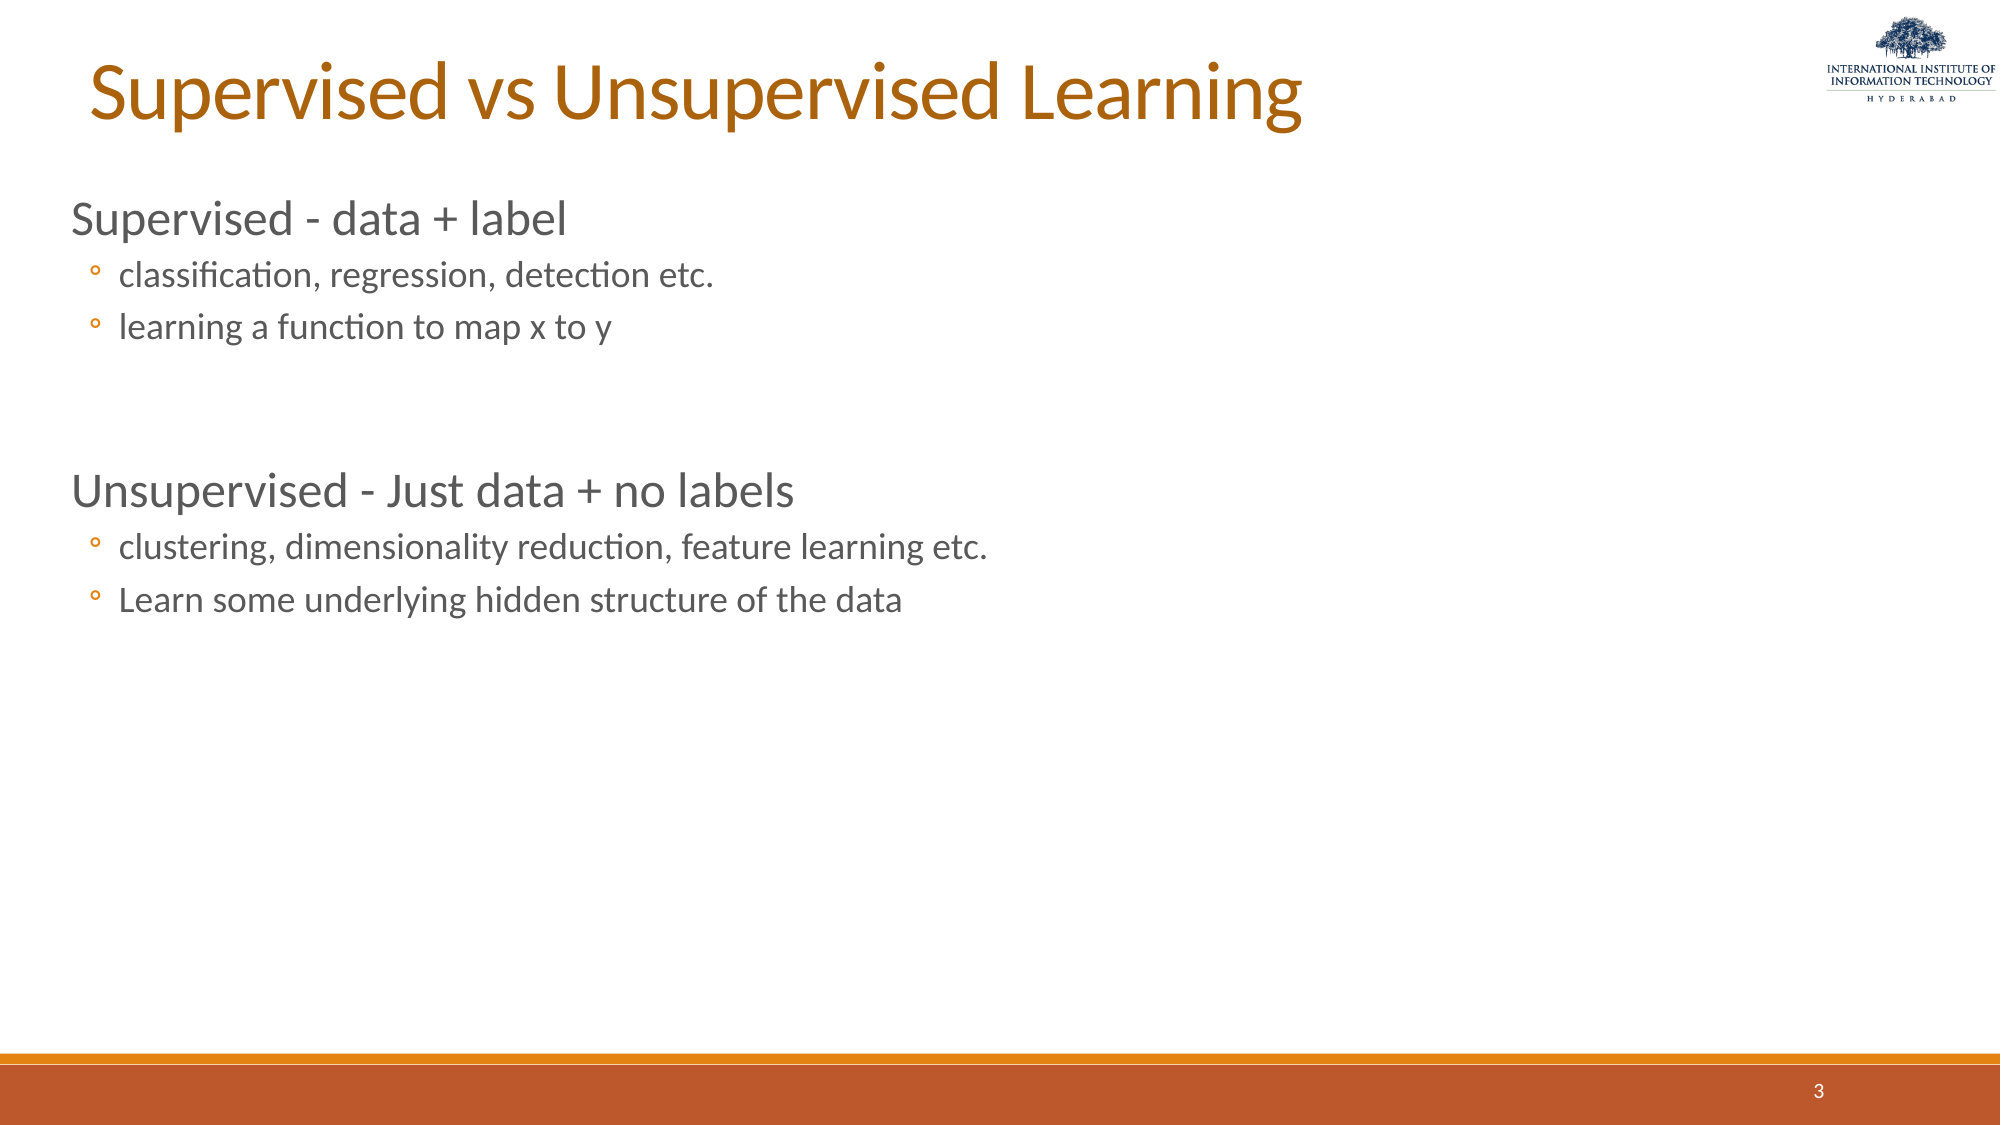

# Supervised vs Unsupervised Learning
Supervised - data + label
classification, regression, detection etc.
learning a function to map x to y

Unsupervised - Just data + no labels
clustering, dimensionality reduction, feature learning etc.
Learn some underlying hidden structure of the data

3